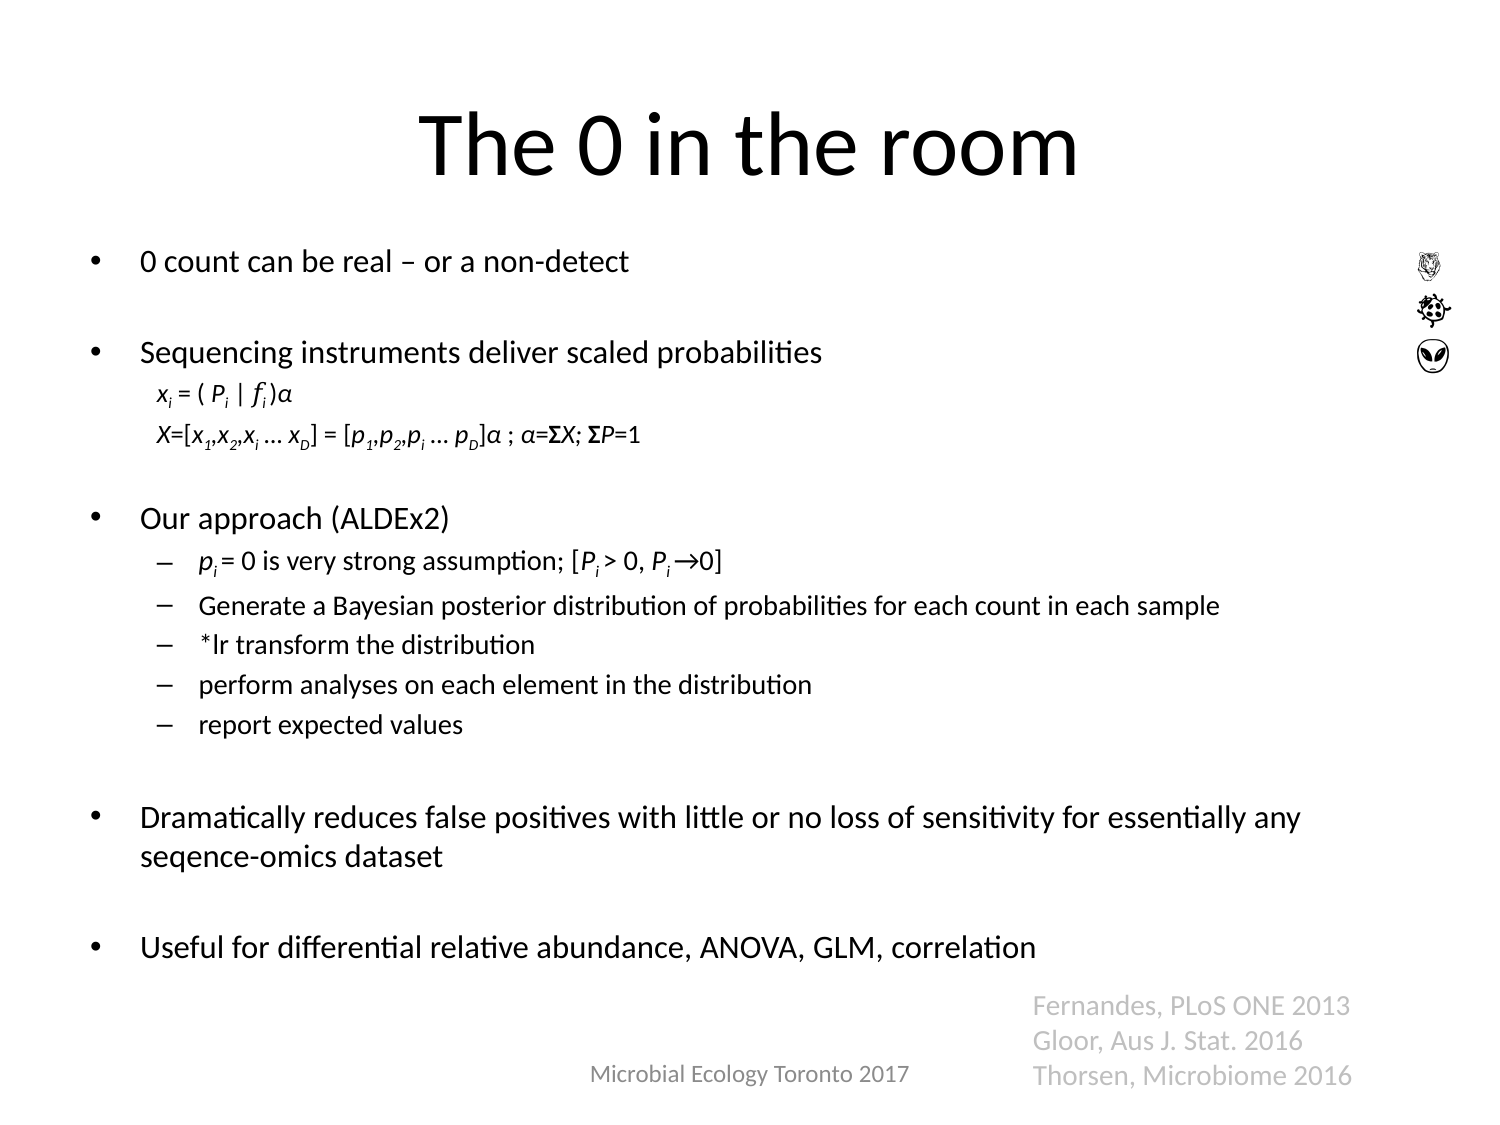

# The 0 in the room
0 count can be real – or a non-detect

Sequencing instruments deliver scaled probabilities
xi = ( Pi | 𝑓i )α
X=[x1,x2,xi … xD] = [p1,p2,pi … pD]α ; α=ΣX; ΣP=1

Our approach (ALDEx2)
pi = 0 is very strong assumption; [Pi > 0, Pi →0]
Generate a Bayesian posterior distribution of probabilities for each count in each sample
*lr transform the distribution
perform analyses on each element in the distribution
report expected values

Dramatically reduces false positives with little or no loss of sensitivity for essentially any seqence-omics dataset

Useful for differential relative abundance, ANOVA, GLM, correlation

🐯
🐞
👽
Fernandes, PLoS ONE 2013
Gloor, Aus J. Stat. 2016
Thorsen, Microbiome 2016
Microbial Ecology Toronto 2017